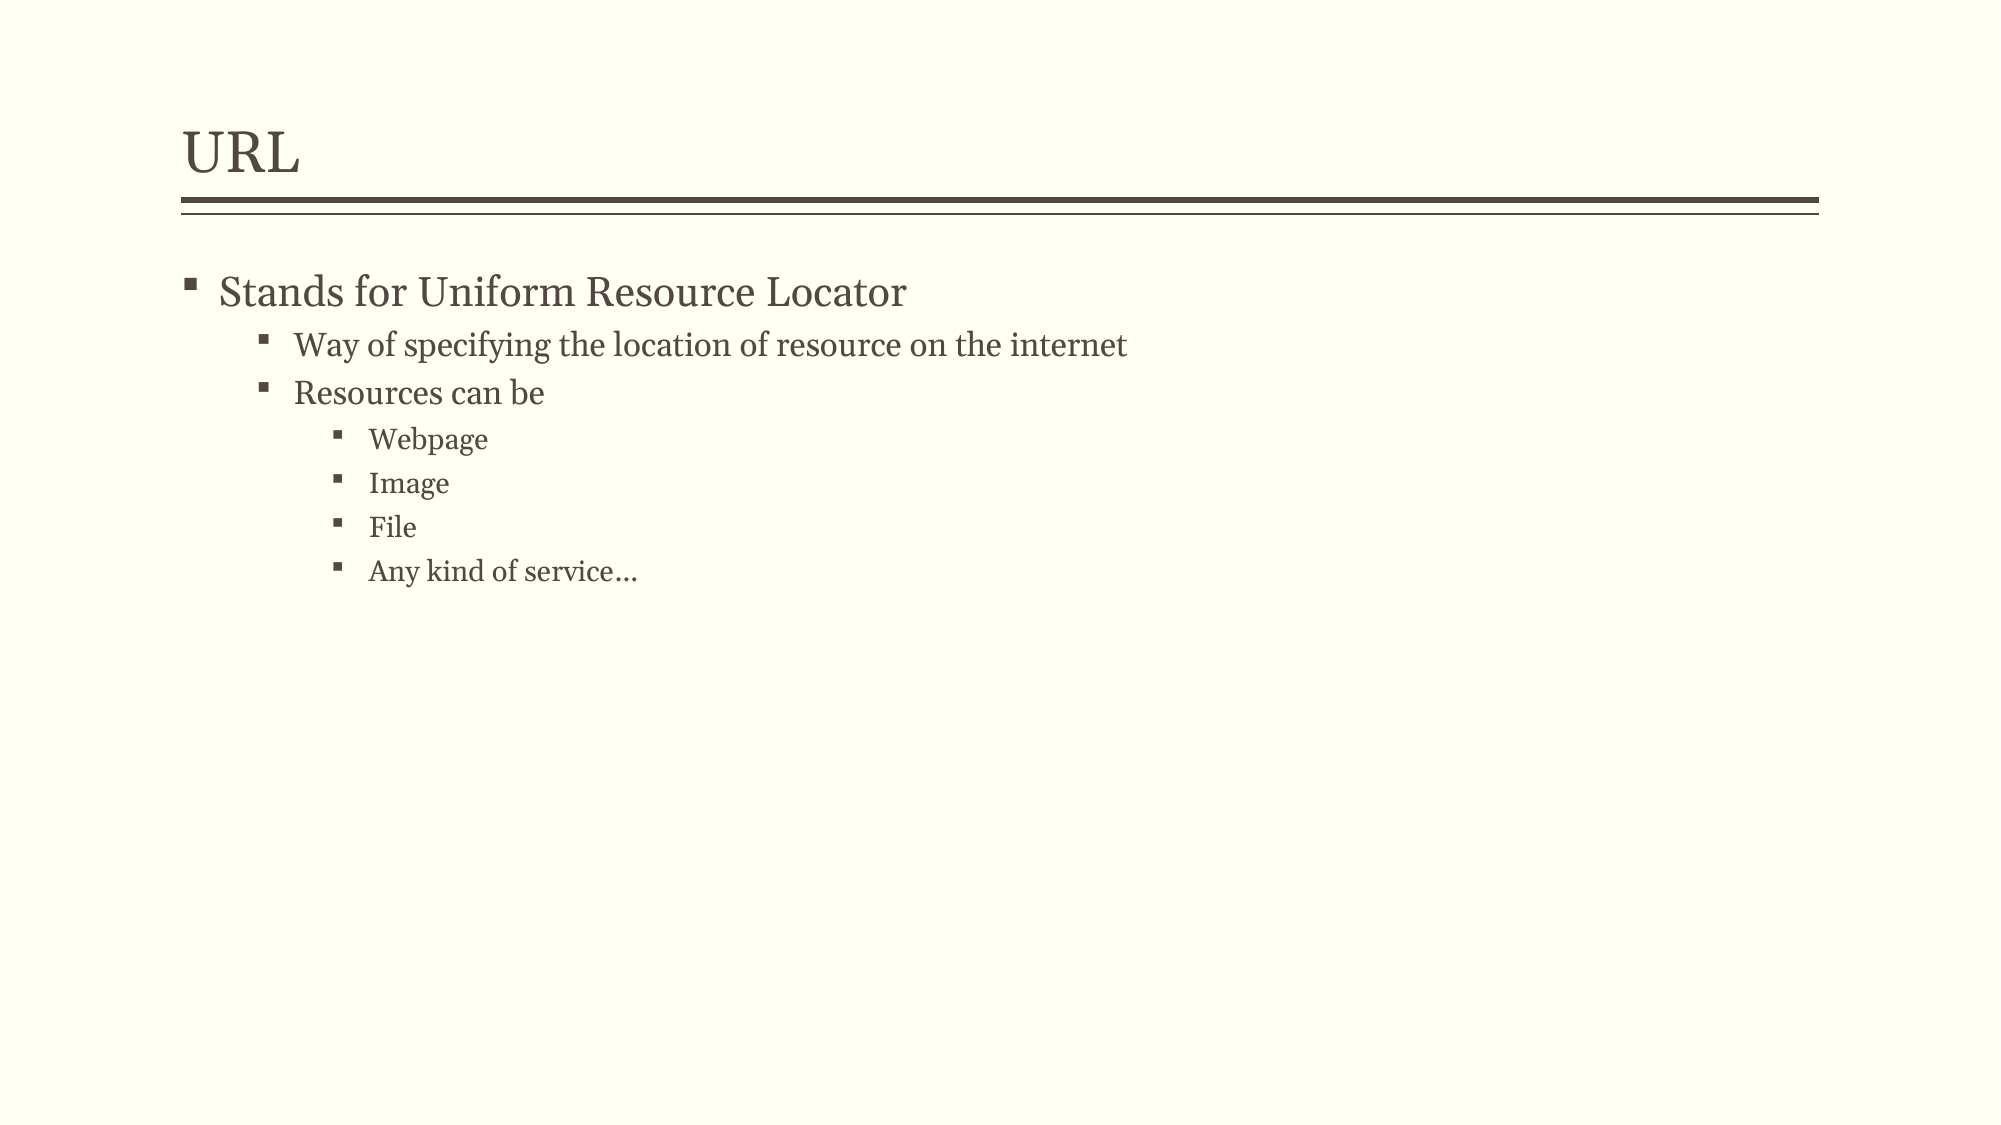

# URL
Stands for Uniform Resource Locator
Way of specifying the location of resource on the internet
Resources can be
Webpage
Image
File
Any kind of service…